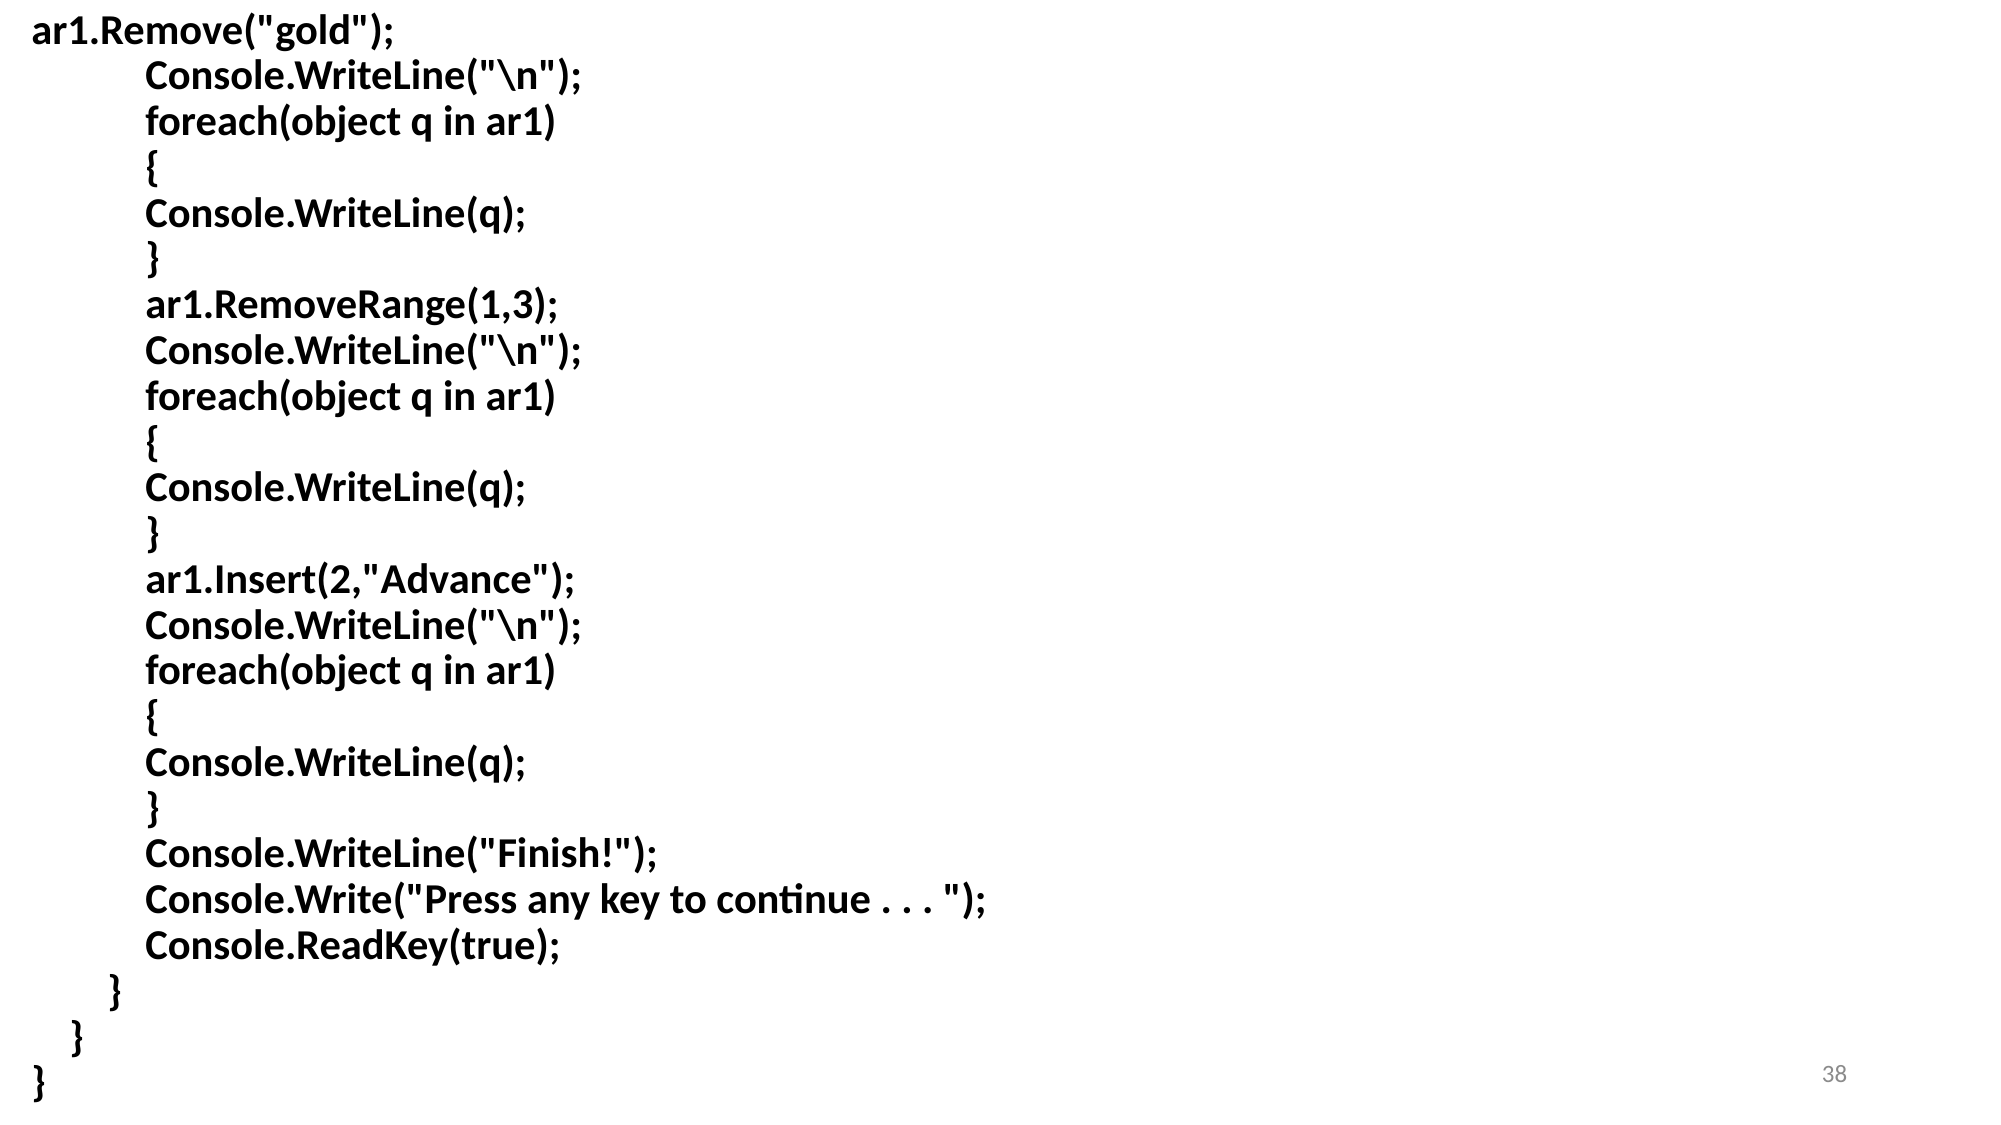

ar1.Remove("gold");
            Console.WriteLine("\n");
            foreach(object q in ar1)
            {
            Console.WriteLine(q);
            }
            ar1.RemoveRange(1,3);
            Console.WriteLine("\n");
            foreach(object q in ar1)
            {
            Console.WriteLine(q);
            }
            ar1.Insert(2,"Advance");
            Console.WriteLine("\n");
            foreach(object q in ar1)
            {
            Console.WriteLine(q);
            }        
            Console.WriteLine("Finish!");                        
            Console.Write("Press any key to continue . . . ");
            Console.ReadKey(true);
        }
    }
}
38